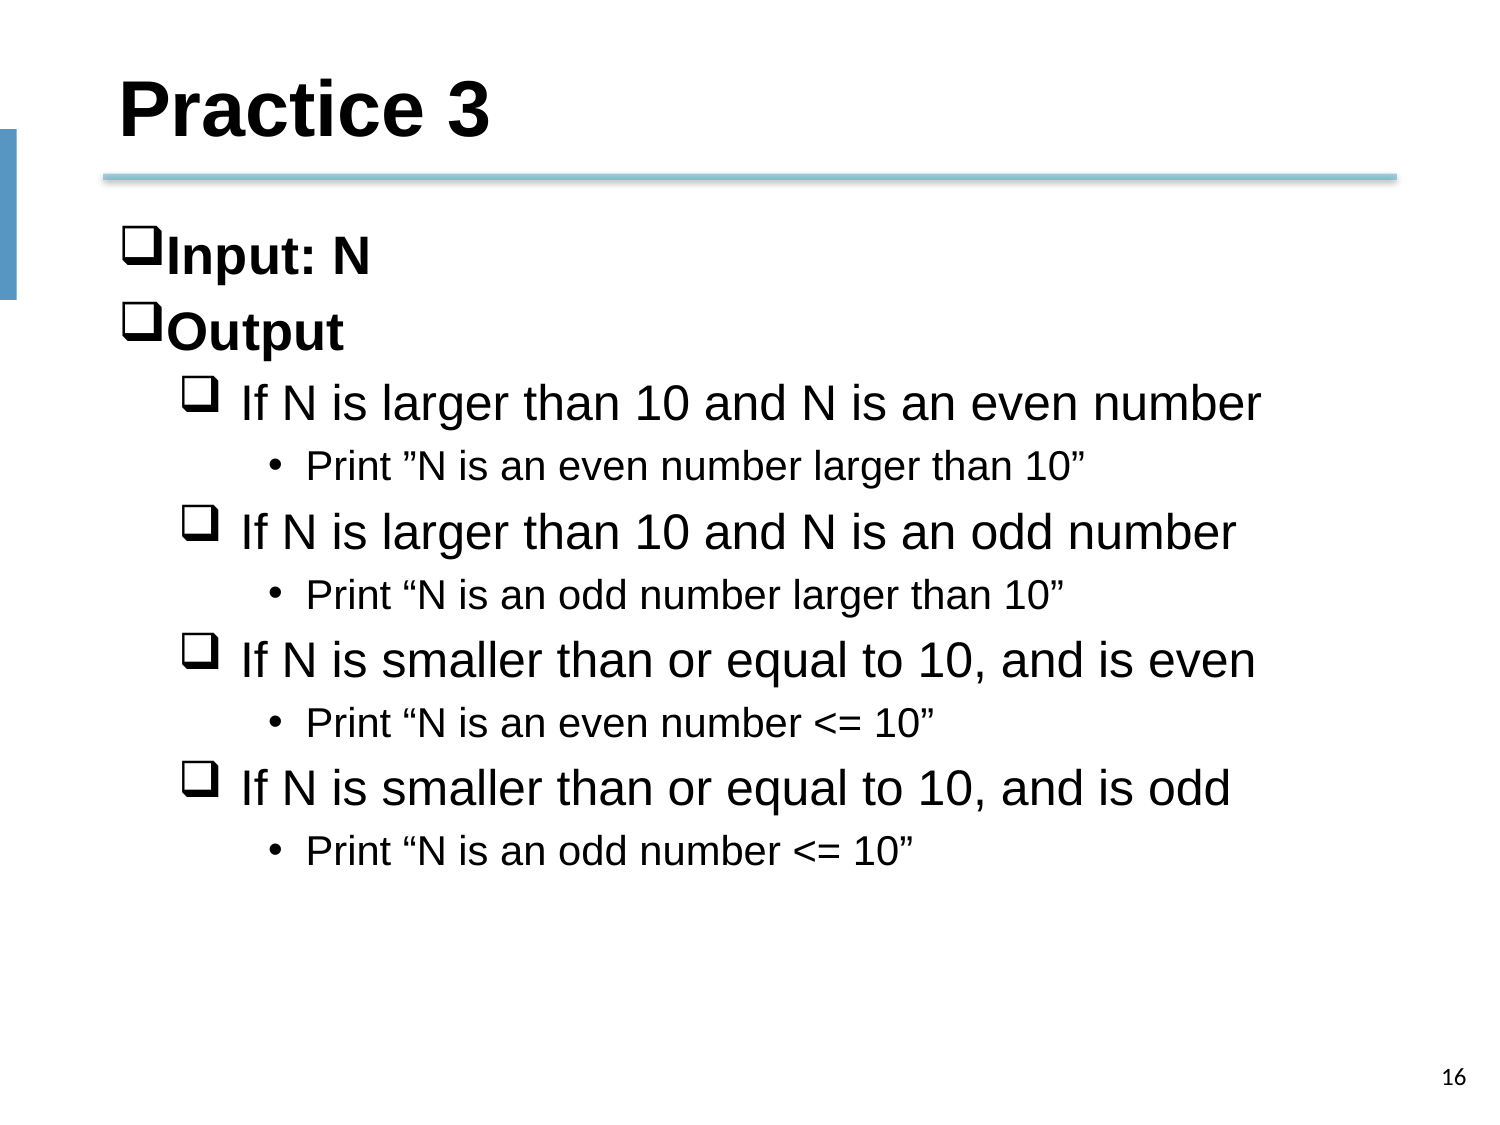

# Practice 3
Input: N
Output
If N is larger than 10 and N is an even number
Print ”N is an even number larger than 10”
If N is larger than 10 and N is an odd number
Print “N is an odd number larger than 10”
If N is smaller than or equal to 10, and is even
Print “N is an even number <= 10”
If N is smaller than or equal to 10, and is odd
Print “N is an odd number <= 10”

16